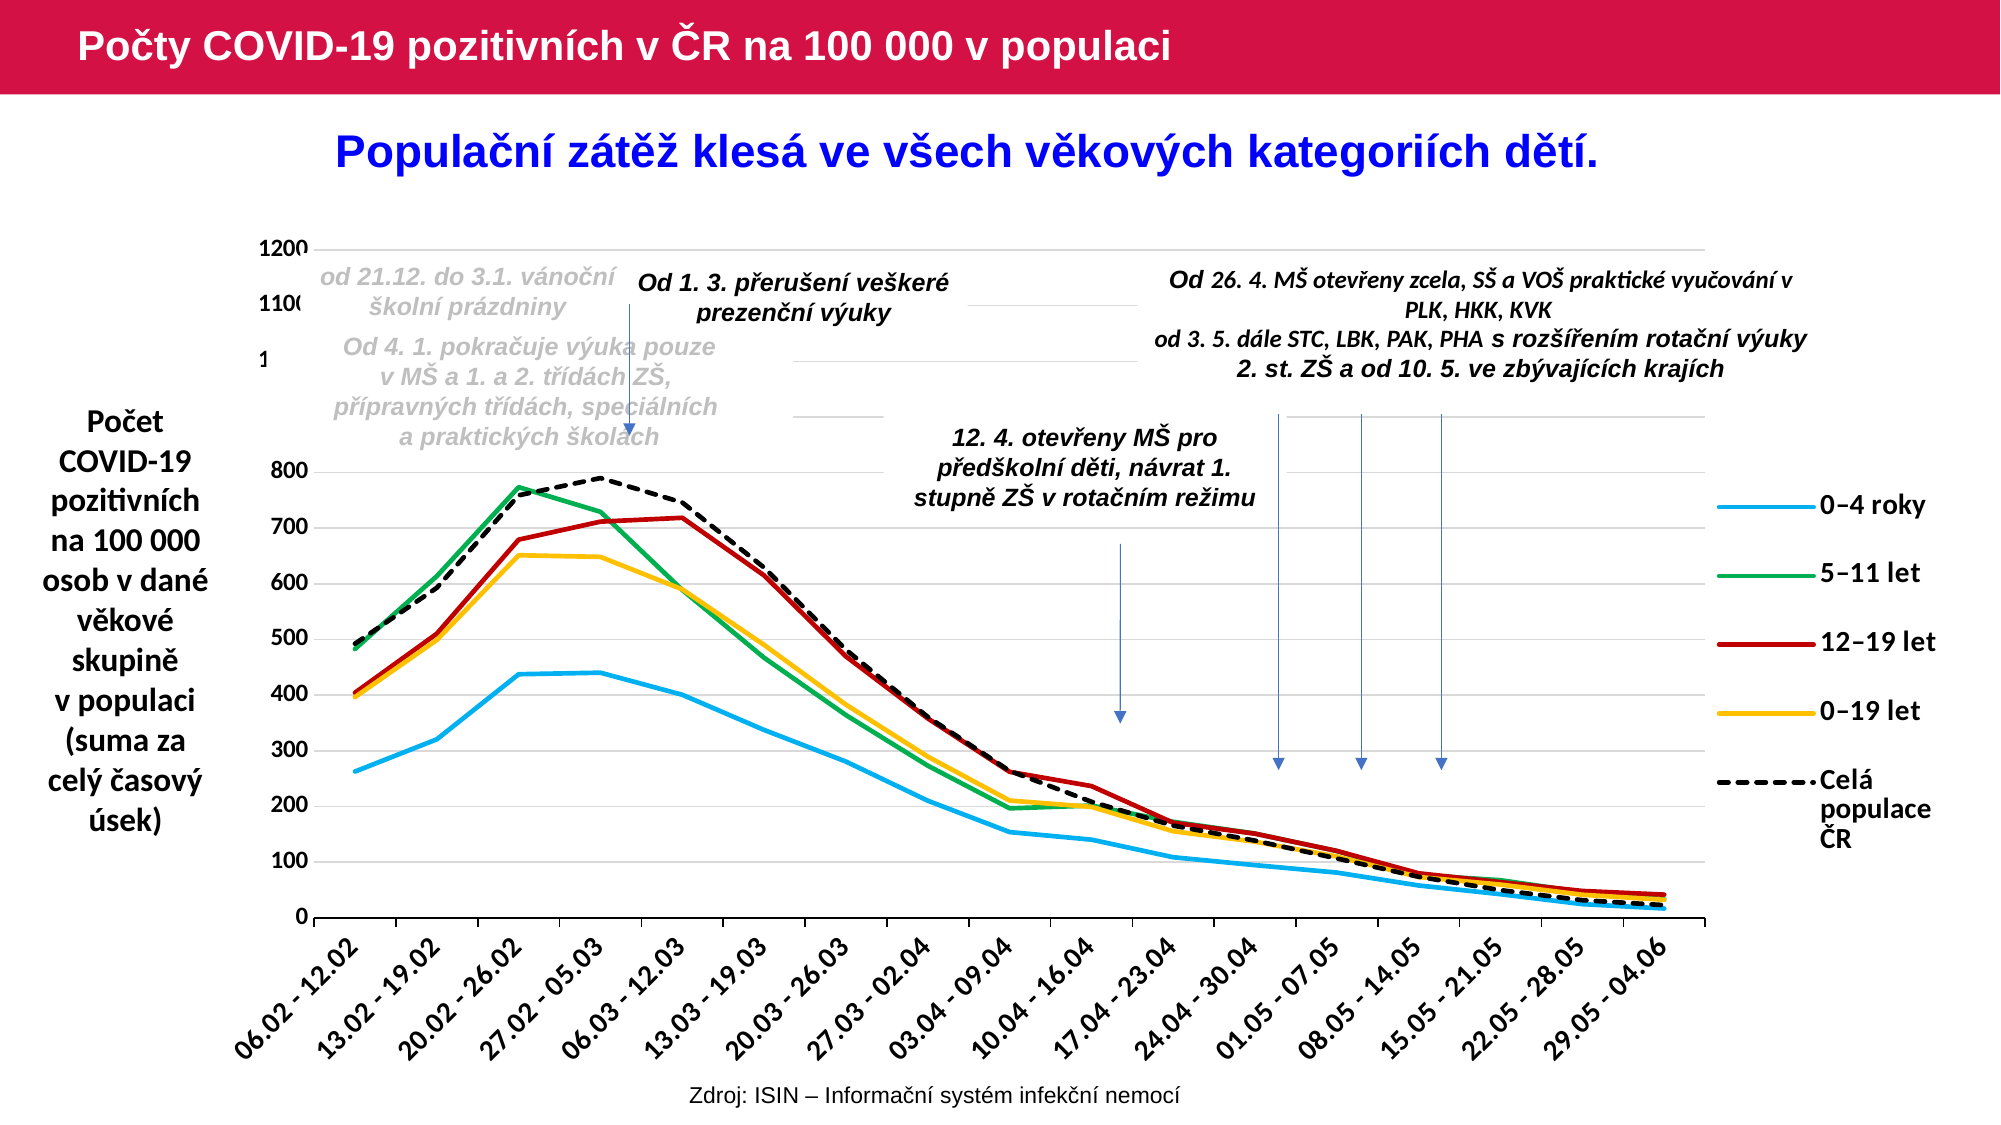

# Počty COVID-19 pozitivních v ČR na 100 000 v populaci
Populační zátěž klesá ve všech věkových kategoriích dětí.

### Chart

| Category | 0–4 roky | 5–11 let | 12–19 let | 0–19 let | Celá populace ČR |
|---|---|---|---|---|---|
| 06.02 - 12.02 | 262.665223476982 | 483.094807355943 | 404.347836401031 | 396.481571049741 | 492.60043448859 |
| 13.02 - 19.02 | 320.663115103779 | 613.99549661621 | 510.624064448941 | 499.278116687652 | 593.032353411961 |
| 20.02 - 26.02 | 437.540325281792 | 773.901878243605 | 679.527355453654 | 651.572646888888 | 759.238395642144 |
| 27.02 - 05.03 | 440.360891439934 | 729.518167940458 | 711.908393687002 | 648.586479630041 | 790.25193666435 |
| 06.03 - 12.03 | 400.696679841061 | 588.99058940317 | 718.787881663317 | 590.17523824864 | 746.315308196012 |
| 13.03 - 19.03 | 337.410226667747 | 467.216691275662 | 615.121114571941 | 490.319614911109 | 629.288014504507 |
| 20.03 - 26.03 | 280.646332735138 | 364.196473557935 | 469.584360314368 | 382.953328467992 | 481.695703433177 |
| 27.03 - 02.04 | 210.308464166469 | 273.178611302468 | 358.089210353392 | 289.431999315896 | 360.902679994172 |
| 03.04 - 09.04 | 153.897141003627 | 196.538570694498 | 262.132214269955 | 210.615281665702 | 263.872065358865 |
| 10.04 - 16.04 | 140.323166367569 | 201.539552137106 | 236.630664012923 | 199.213552131919 | 208.451362797038 |
| 17.04 - 23.04 | 108.768082473354 | 172.408835233914 | 170.682468929622 | 155.416432335485 | 165.486535553861 |
| 24.04 - 30.04 | 94.48896629776 | 151.279688638895 | 151.111511755621 | 136.639774571518 | 138.58446125349 |
| 01.05 - 07.05 | 81.091277046585 | 119.898530086529 | 120.03520400054 | 109.990494034226 | 106.486988095528 |
| 08.05 - 14.05 | 57.997891626796 | 76.890089680099 | 79.825782897592 | 73.16109784177 | 73.632631291046 |
| 15.05 - 21.05 | 42.308492372131 | 67.388224939144 | 63.93179343507 | 59.63285526002 | 49.58989521086 |
| 22.05 - 28.05 | 24.503668498859 | 46.134053808059 | 48.156415834209 | 41.353892039194 | 31.574195575183 |
| 29.05 - 04.06 | 16.570826179084 | 33.381551129409 | 41.514151581214 | 32.169165470314 | 22.659788182841 |
od 21.12. do 3.1. vánoční školní prázdniny
Od 26. 4. MŠ otevřeny zcela, SŠ a VOŠ praktické vyučování v PLK, HKK, KVK
od 3. 5. dále STC, LBK, PAK, PHA s rozšířením rotační výuky 2. st. ZŠ a od 10. 5. ve zbývajících krajích
Od 1. 3. přerušení veškeré prezenční výuky
Od 4. 1. pokračuje výuka pouze
v MŠ a 1. a 2. třídách ZŠ,
přípravných třídách, speciálních
a praktických školách
Počet COVID-19 pozitivních na 100 000 osob v dané věkové skupině v populaci (suma za celý časový úsek)
12. 4. otevřeny MŠ pro předškolní děti, návrat 1. stupně ZŠ v rotačním režimu
Zdroj: ISIN – Informační systém infekční nemocí